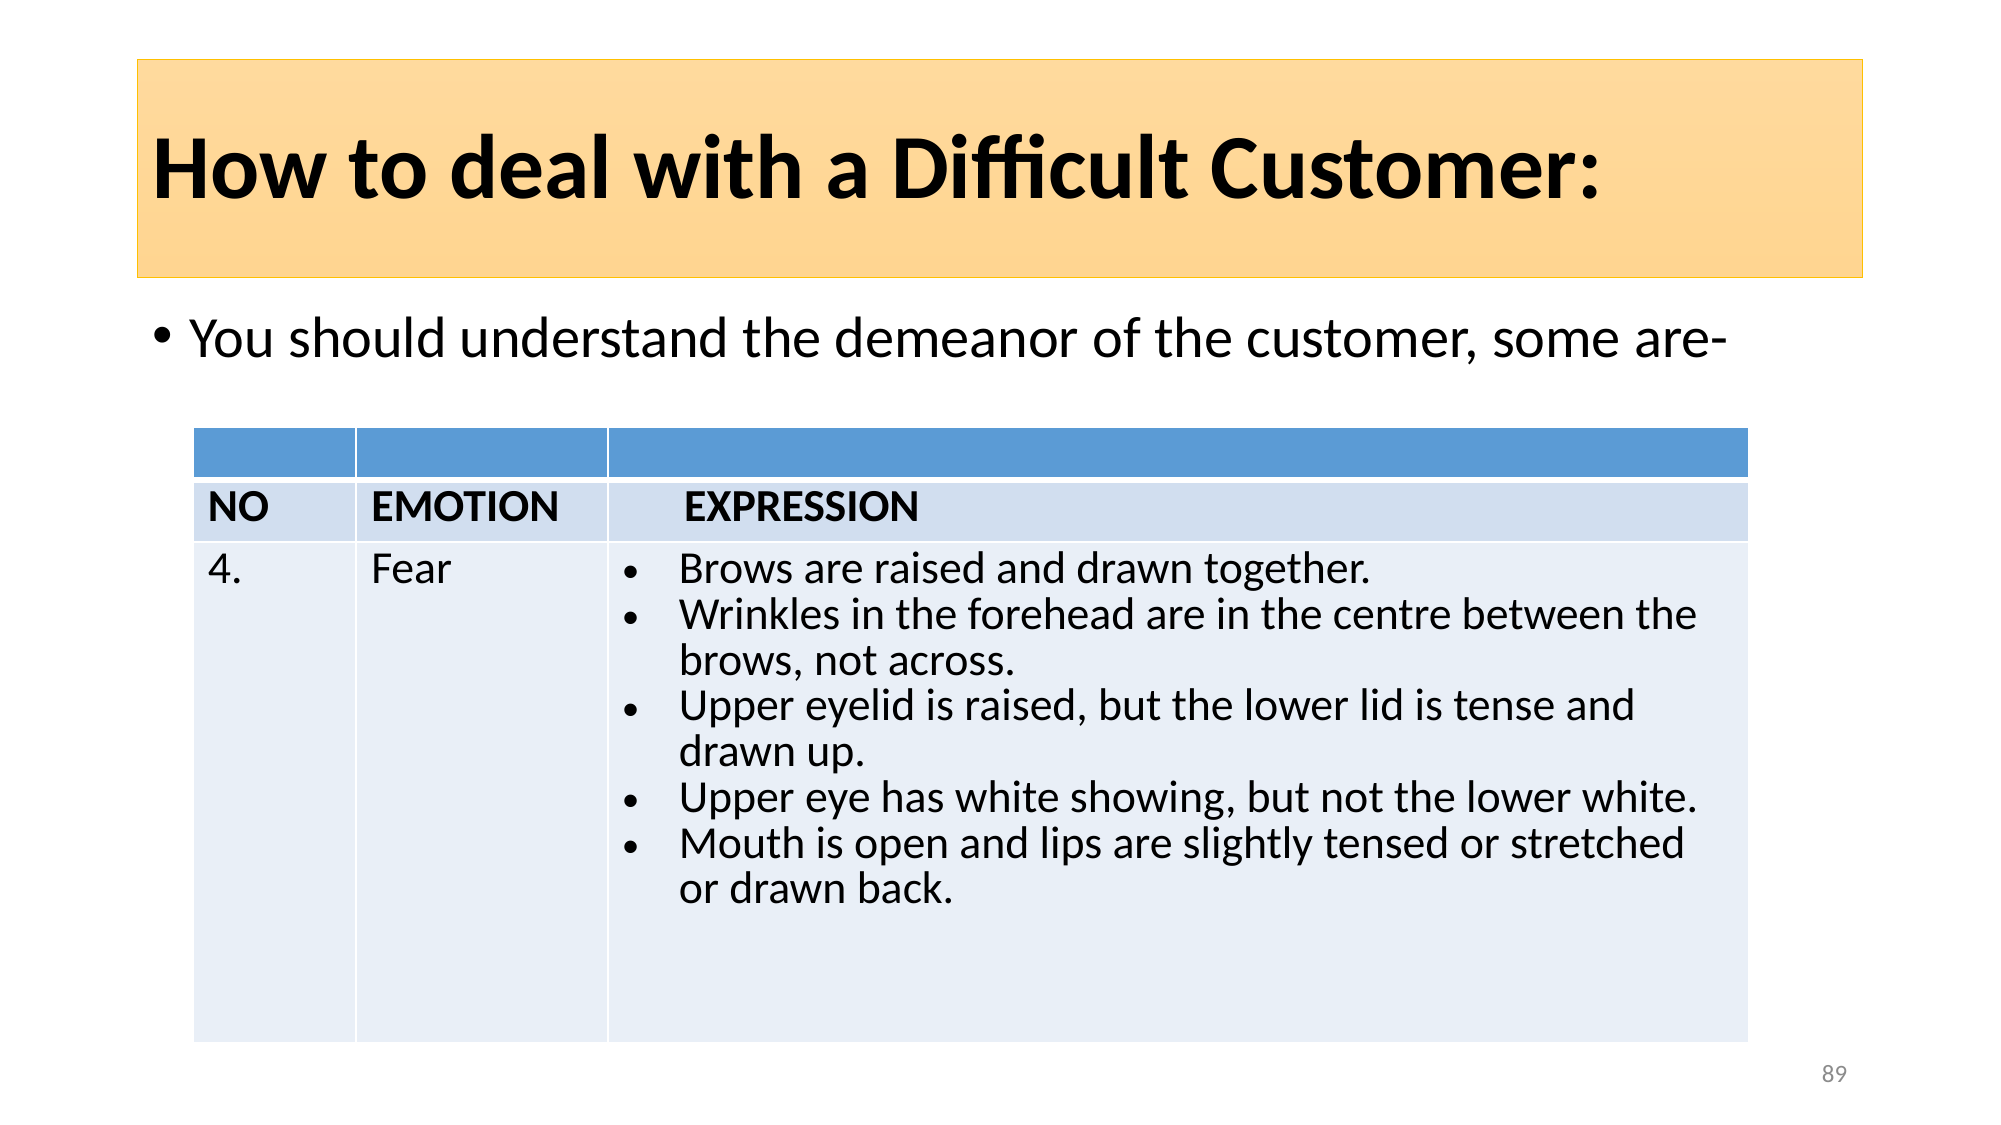

# How to deal with a Difficult Customer:
You should understand the demeanor of the customer, some are-

|  |  |  |
| --- | --- | --- |
| NO | EMOTION | EXPRESSION |
| 4. | Fear | Brows are raised and drawn together. Wrinkles in the forehead are in the centre between the brows, not across. Upper eyelid is raised, but the lower lid is tense and drawn up. Upper eye has white showing, but not the lower white. Mouth is open and lips are slightly tensed or stretched or drawn back. |
89